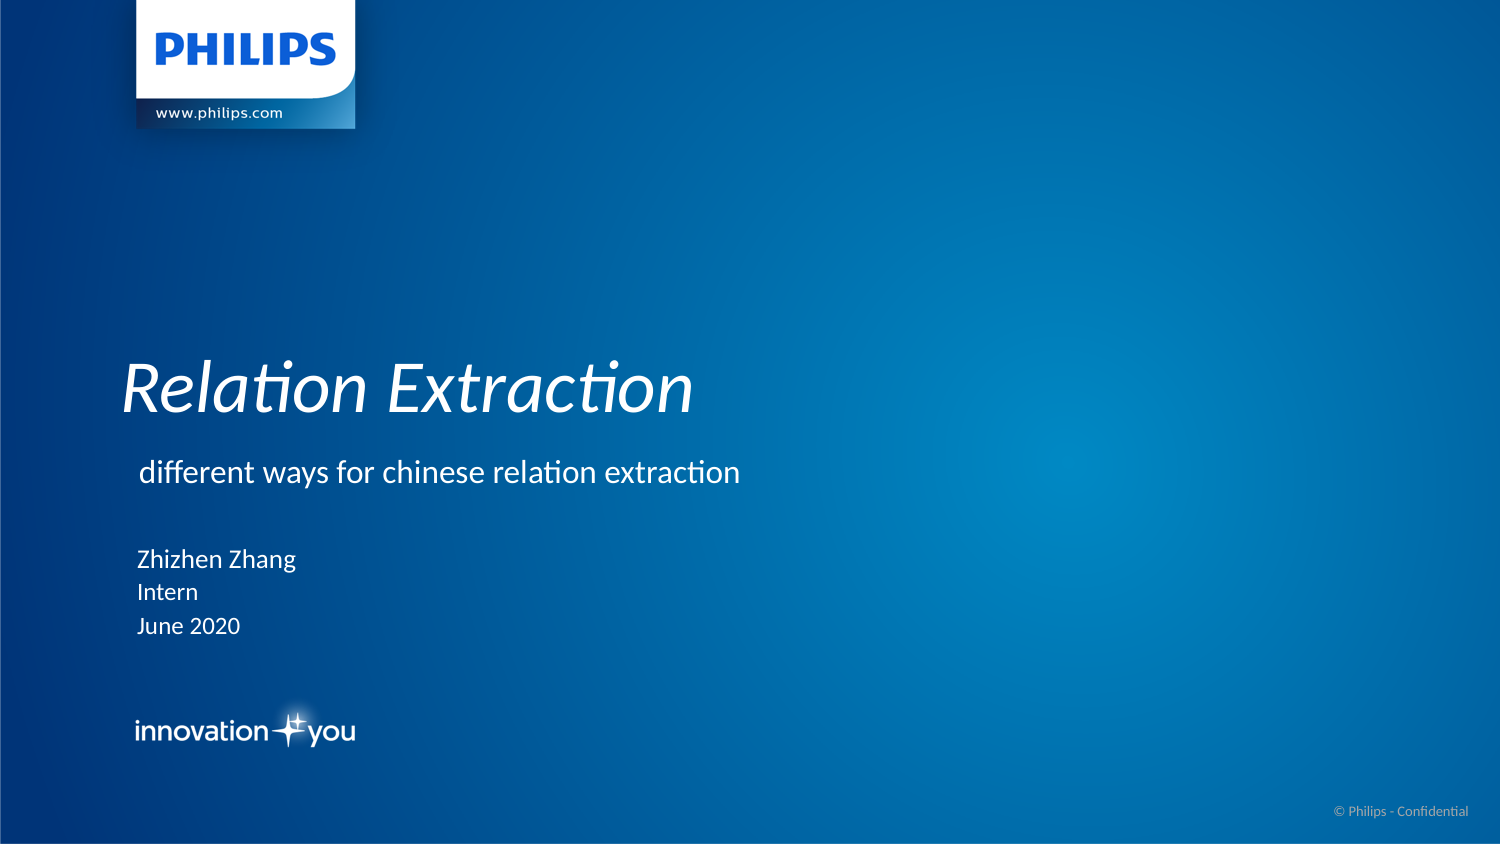

Relation Extraction
different ways for chinese relation extraction
Zhizhen Zhang
Intern
June 2020